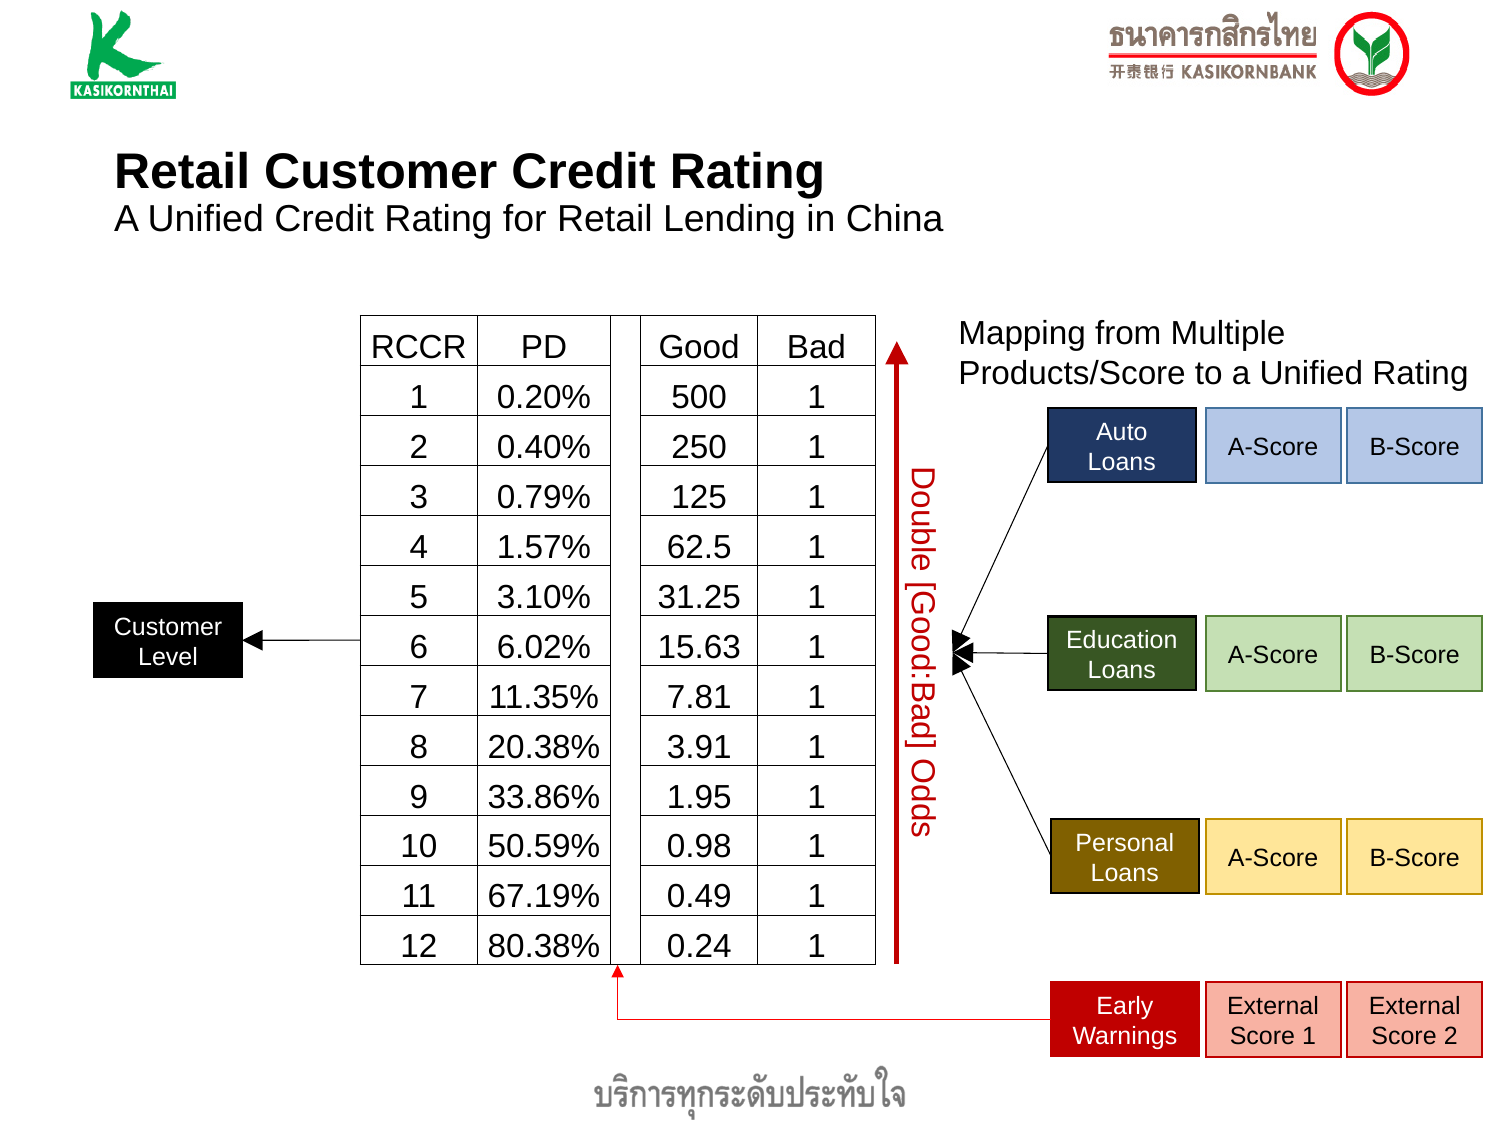

Retail Customer Credit Rating
A Unified Credit Rating for Retail Lending in China
Mapping from Multiple
Products/Score to a Unified Rating
| RCCR | PD |  | Good | Bad |
| --- | --- | --- | --- | --- |
| 1 | 0.20% |  | 500 | 1 |
| 2 | 0.40% |  | 250 | 1 |
| 3 | 0.79% |  | 125 | 1 |
| 4 | 1.57% |  | 62.5 | 1 |
| 5 | 3.10% |  | 31.25 | 1 |
| 6 | 6.02% |  | 15.63 | 1 |
| 7 | 11.35% |  | 7.81 | 1 |
| 8 | 20.38% |  | 3.91 | 1 |
| 9 | 33.86% |  | 1.95 | 1 |
| 10 | 50.59% |  | 0.98 | 1 |
| 11 | 67.19% |  | 0.49 | 1 |
| 12 | 80.38% |  | 0.24 | 1 |
Auto Loans
A-Score
B-Score
Customer Level
Education Loans
A-Score
B-Score
Double [Good:Bad] Odds
Personal Loans
A-Score
B-Score
Early Warnings
External Score 1
External Score 2